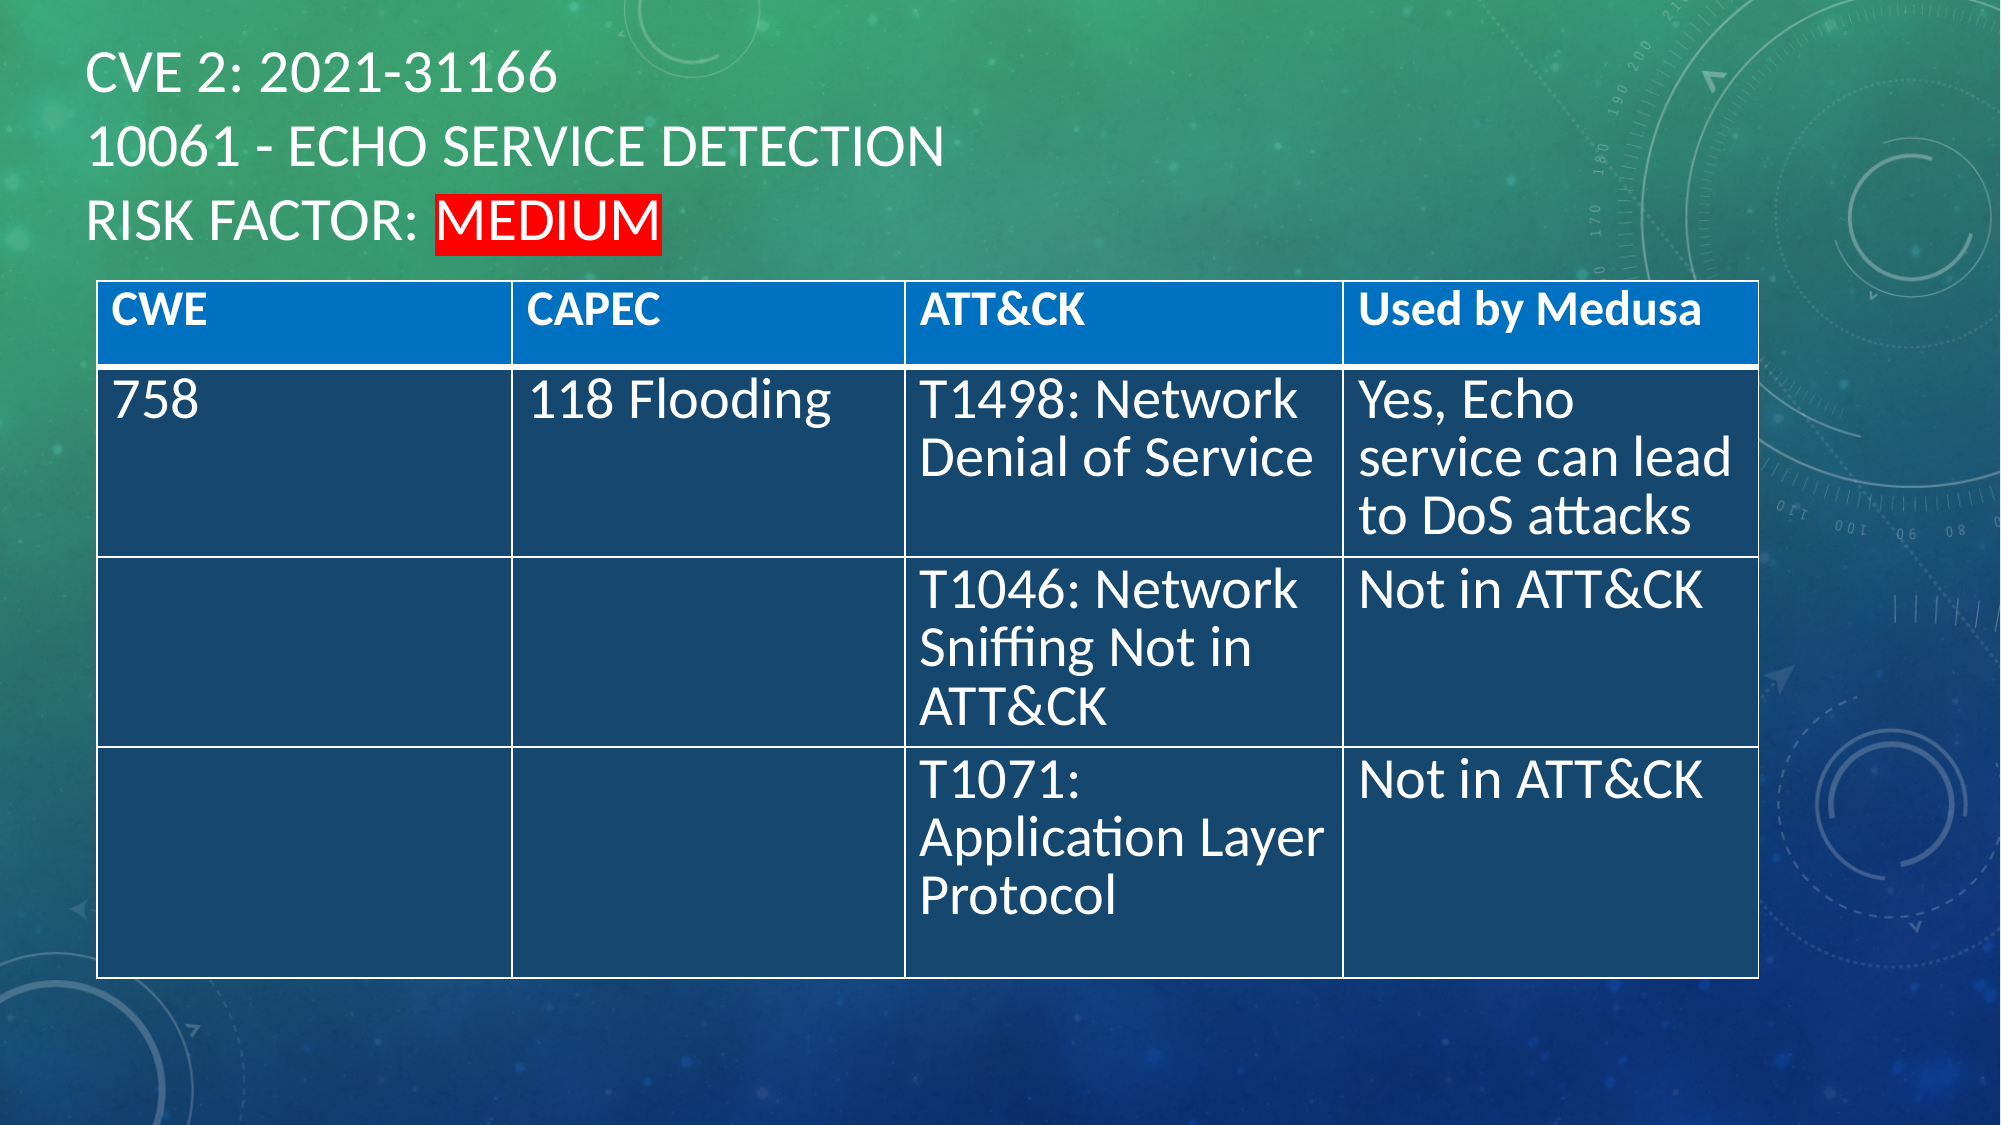

# CVE 2: 2021-31166 10061 - Echo Service Detection Risk factor: Medium
| CWE | CAPEC | ATT&CK | Used by Medusa |
| --- | --- | --- | --- |
| 758 | 118 Flooding | T1498: Network Denial of Service | Yes, Echo service can lead to DoS attacks |
|  |  | T1046: Network Sniffing Not in ATT&CK | Not in ATT&CK |
|  |  | T1071: Application Layer Protocol | Not in ATT&CK |